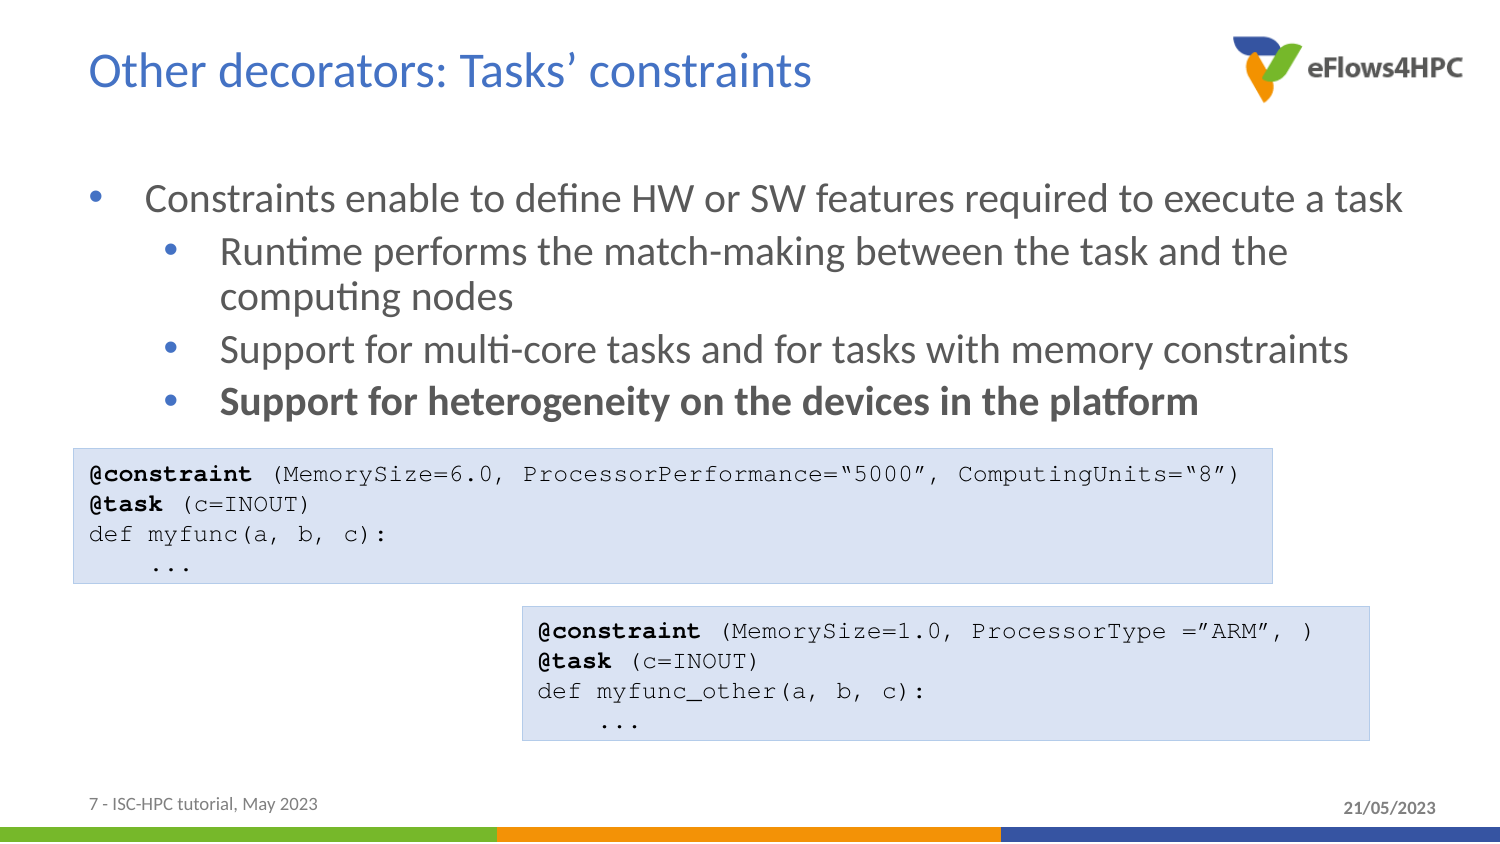

# Other decorators: Tasks’ constraints
Constraints enable to define HW or SW features required to execute a task
Runtime performs the match-making between the task and the computing nodes
Support for multi-core tasks and for tasks with memory constraints
Support for heterogeneity on the devices in the platform
@constraint (MemorySize=6.0, ProcessorPerformance=“5000”, ComputingUnits=“8”)
@task (c=INOUT)
def myfunc(a, b, c):
    ...
@constraint (MemorySize=1.0, ProcessorType =”ARM”, )
@task (c=INOUT)
def myfunc_other(a, b, c):
    ...